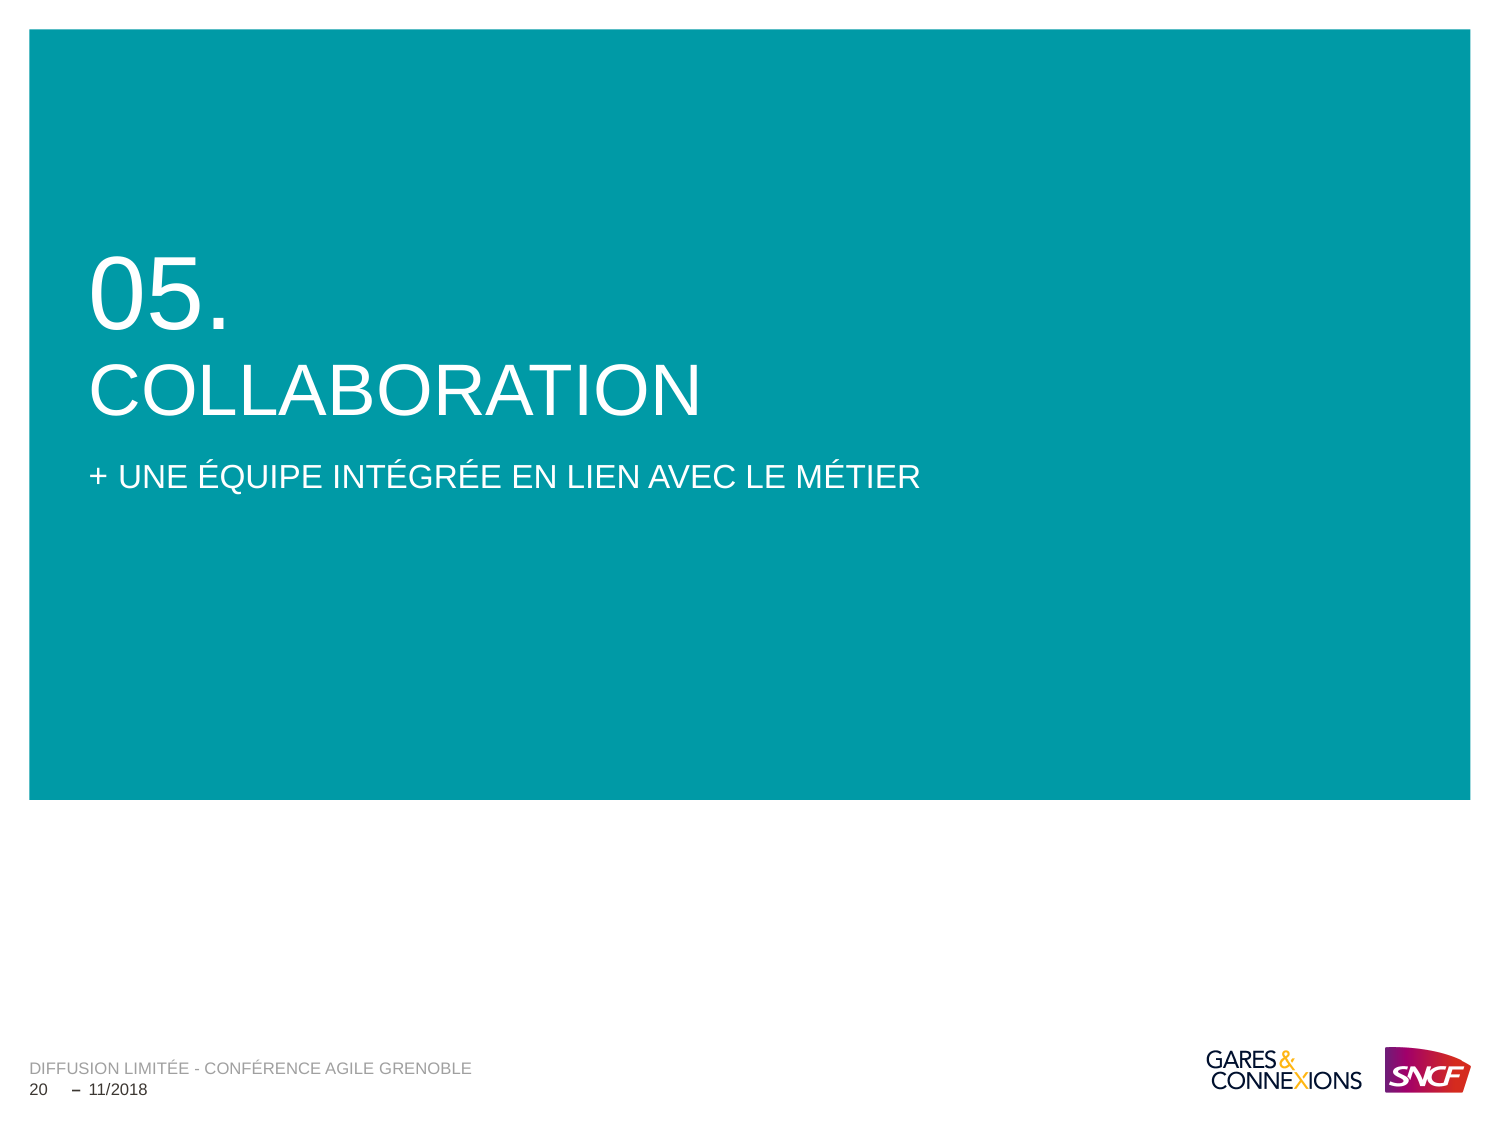

05.
COLLABORATION
Une équipe intégrée en lien avec le métier
Diffusion limitée - Conférence Agile Grenoble
11/2018
20